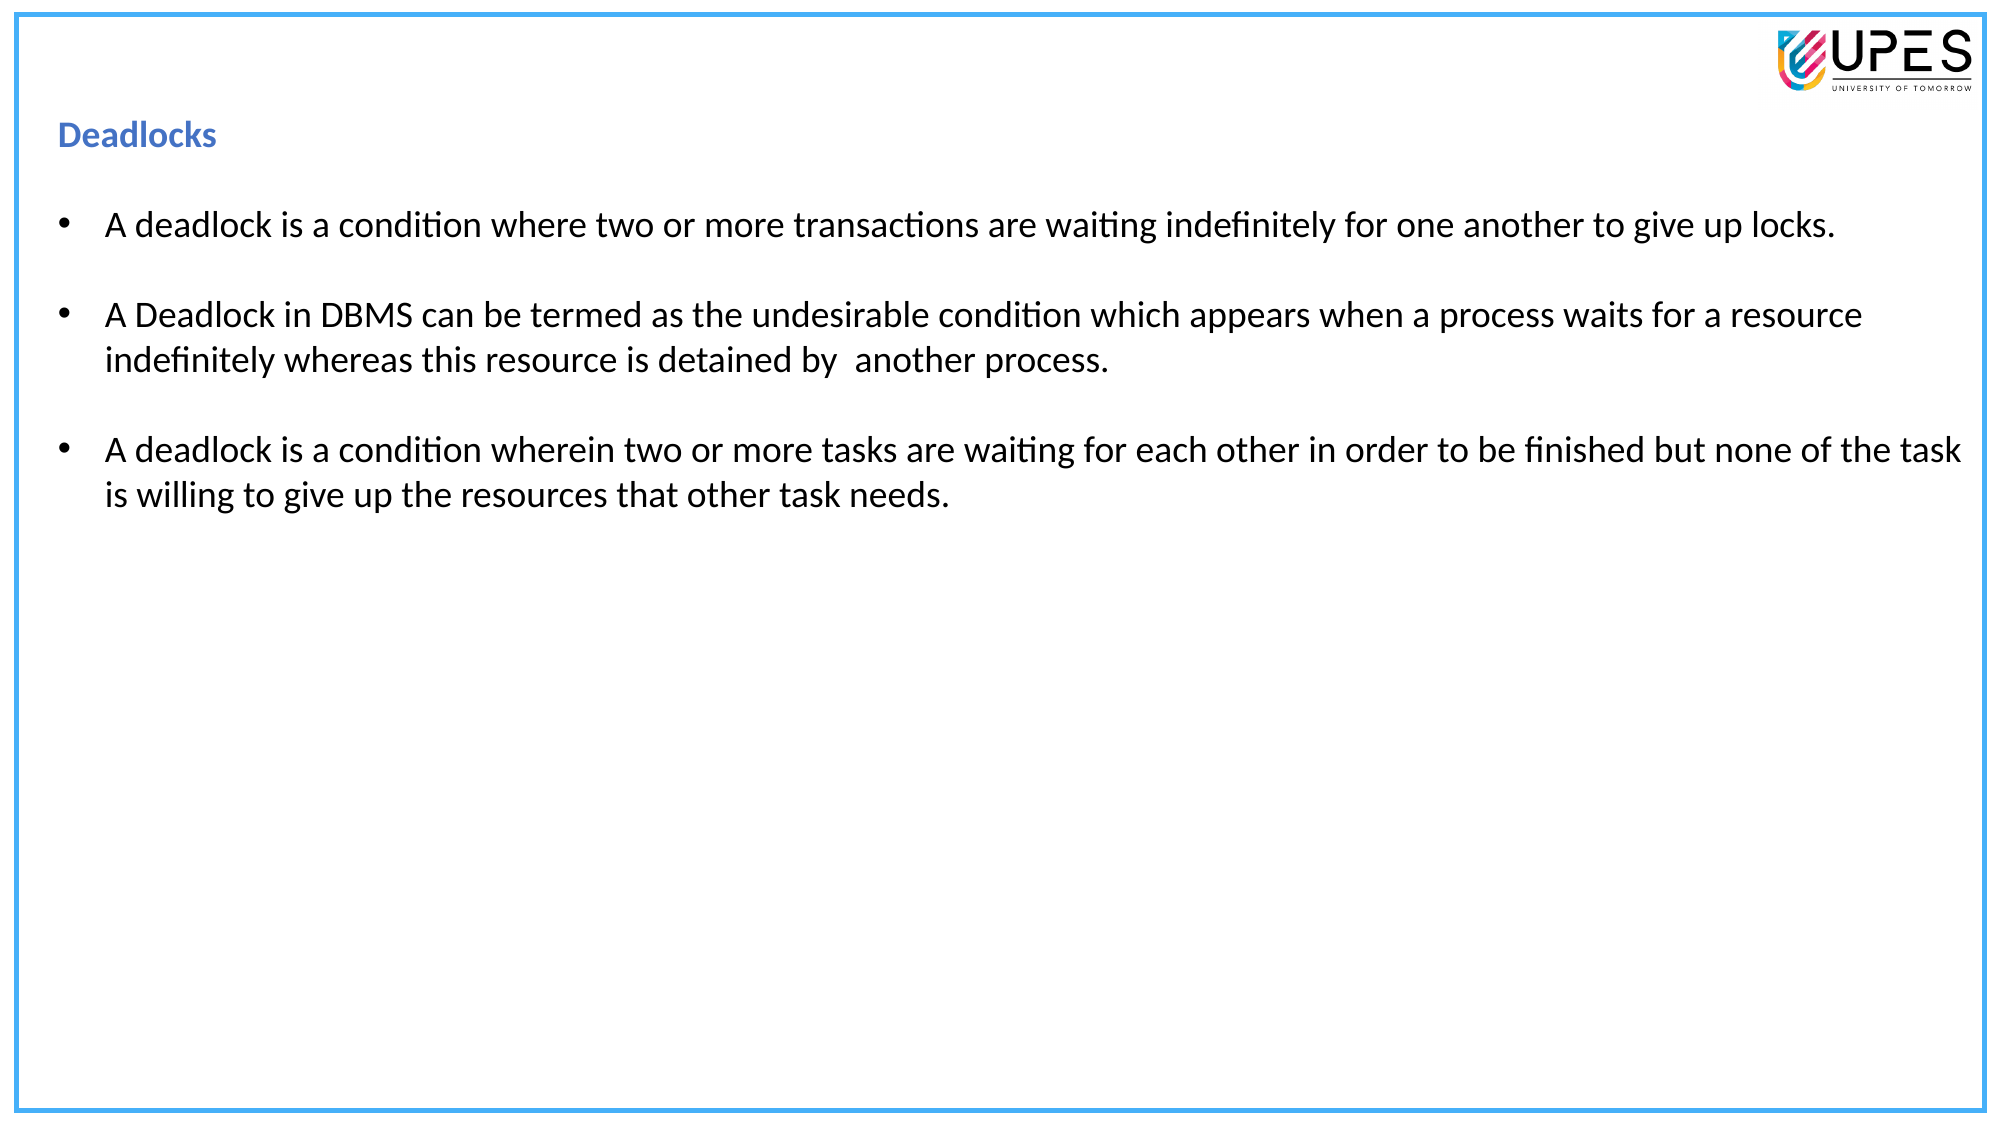

Deadlocks

A deadlock is a condition where two or more transactions are waiting indefinitely for one another to give up locks.

A Deadlock in DBMS can be termed as the undesirable condition which appears when a process waits for a resource indefinitely whereas this resource is detained by  another process.

A deadlock is a condition wherein two or more tasks are waiting for each other in order to be finished but none of the task is willing to give up the resources that other task needs.